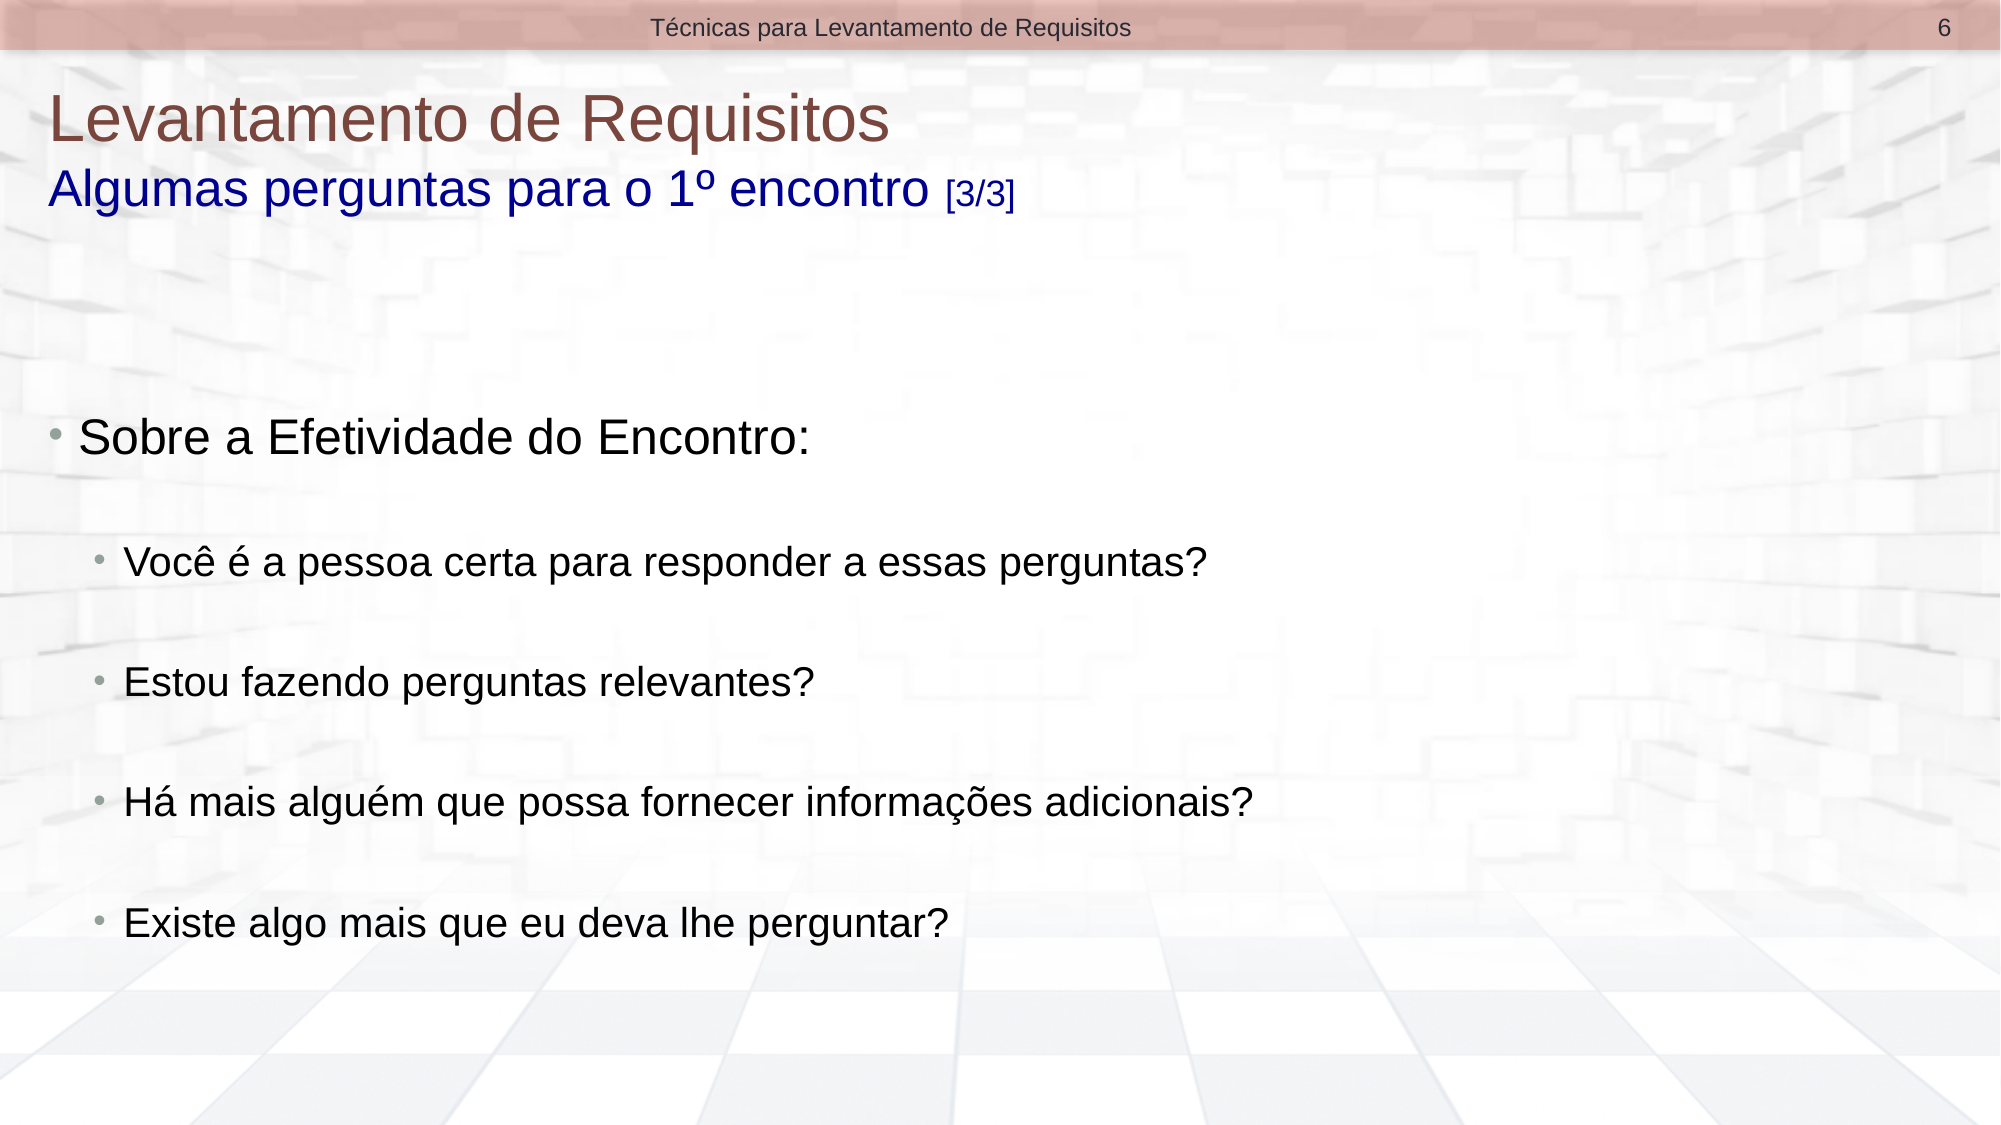

6
Técnicas para Levantamento de Requisitos
# Levantamento de Requisitos Algumas perguntas para o 1º encontro [3/3]
Sobre a Efetividade do Encontro:

Você é a pessoa certa para responder a essas perguntas?

Estou fazendo perguntas relevantes?

Há mais alguém que possa fornecer informações adicionais?

Existe algo mais que eu deva lhe perguntar?